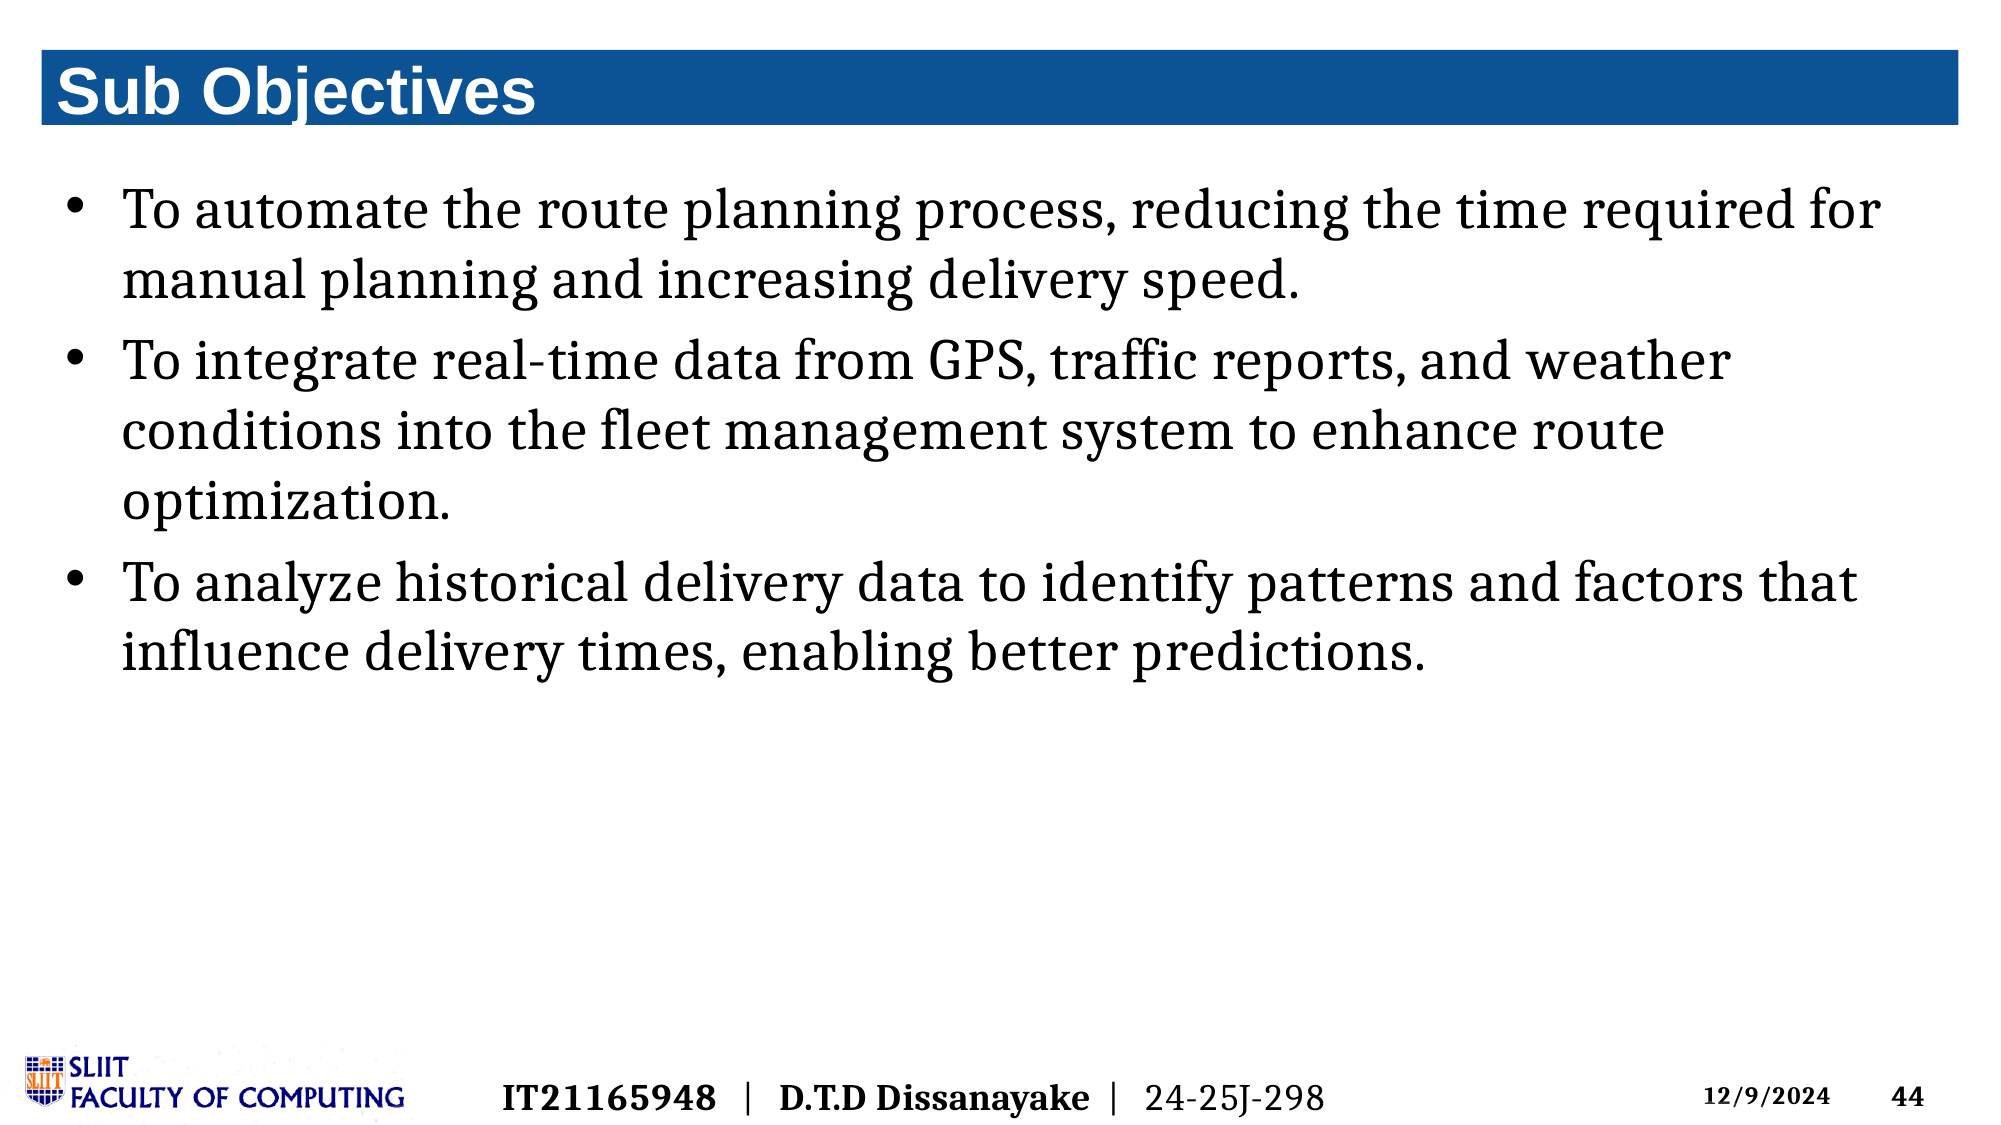

Sub Objectives
To automate the route planning process, reducing the time required for manual planning and increasing delivery speed.
To integrate real-time data from GPS, traffic reports, and weather conditions into the fleet management system to enhance route optimization.
To analyze historical delivery data to identify patterns and factors that influence delivery times, enabling better predictions.
IT21165948   |   D.T.D Dissanayake  |   24-25J-298